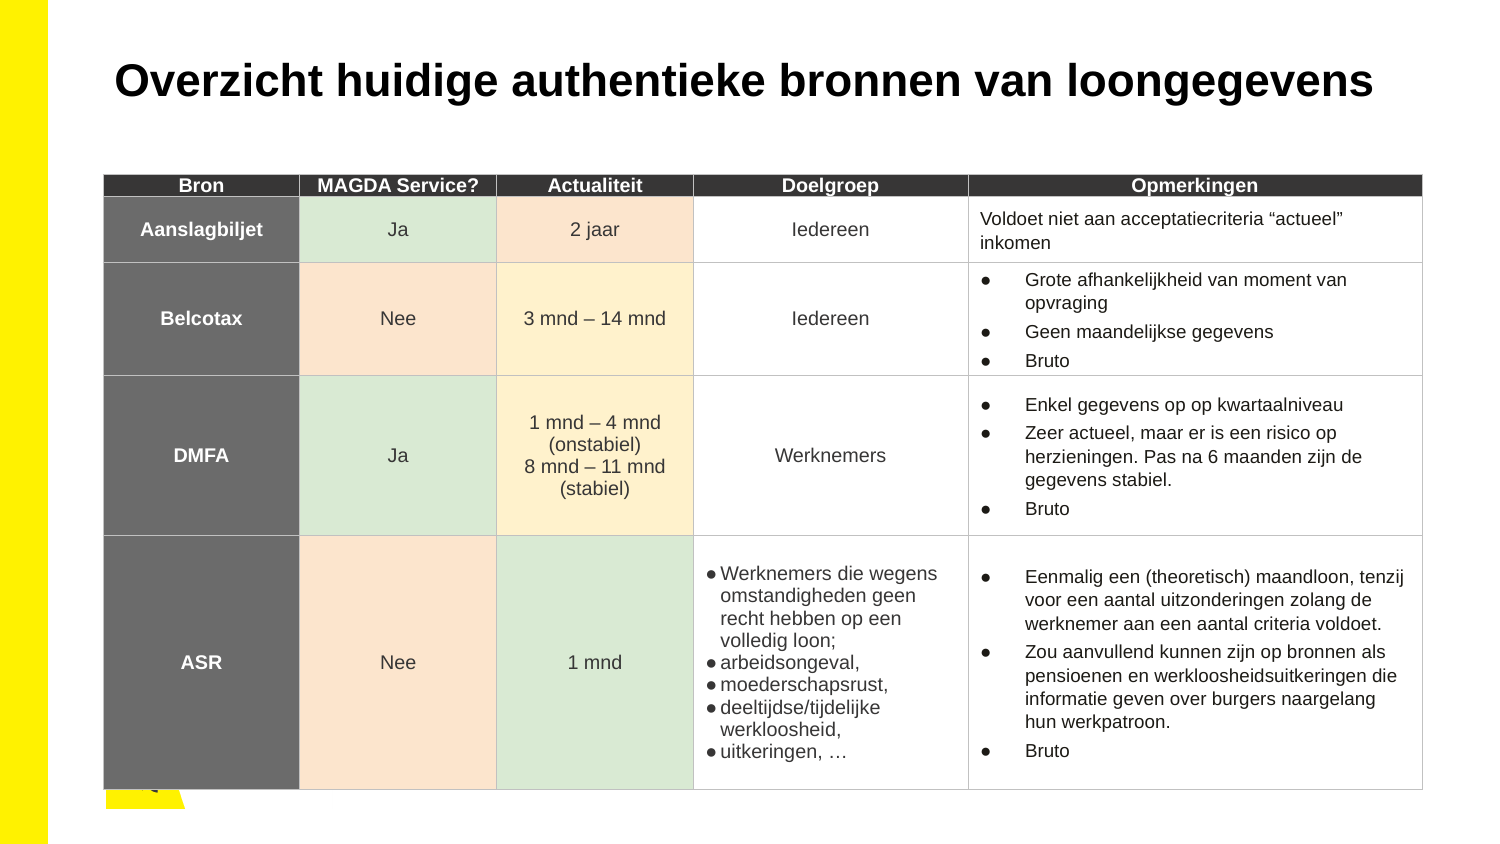

Overzicht huidige authentieke bronnen van loongegevens
| Bron | MAGDA Service? | Actualiteit | Doelgroep | Opmerkingen |
| --- | --- | --- | --- | --- |
| Aanslagbiljet | Ja | 2 jaar | Iedereen | Voldoet niet aan acceptatiecriteria “actueel” inkomen |
| Belcotax | Nee | 3 mnd – 14 mnd | Iedereen | Grote afhankelijkheid van moment van opvraging Geen maandelijkse gegevens Bruto |
| DMFA | Ja | 1 mnd – 4 mnd (onstabiel) 8 mnd – 11 mnd (stabiel) | Werknemers | Enkel gegevens op op kwartaalniveau Zeer actueel, maar er is een risico op herzieningen. Pas na 6 maanden zijn de gegevens stabiel. Bruto |
| ASR | Nee | 1 mnd | Werknemers die wegens omstandigheden geen recht hebben op een volledig loon; arbeidsongeval, moederschapsrust, deeltijdse/tijdelijke werkloosheid, uitkeringen, … | Eenmalig een (theoretisch) maandloon, tenzij voor een aantal uitzonderingen zolang de werknemer aan een aantal criteria voldoet. Zou aanvullend kunnen zijn op bronnen als pensioenen en werkloosheidsuitkeringen die informatie geven over burgers naargelang hun werkpatroon. Bruto |